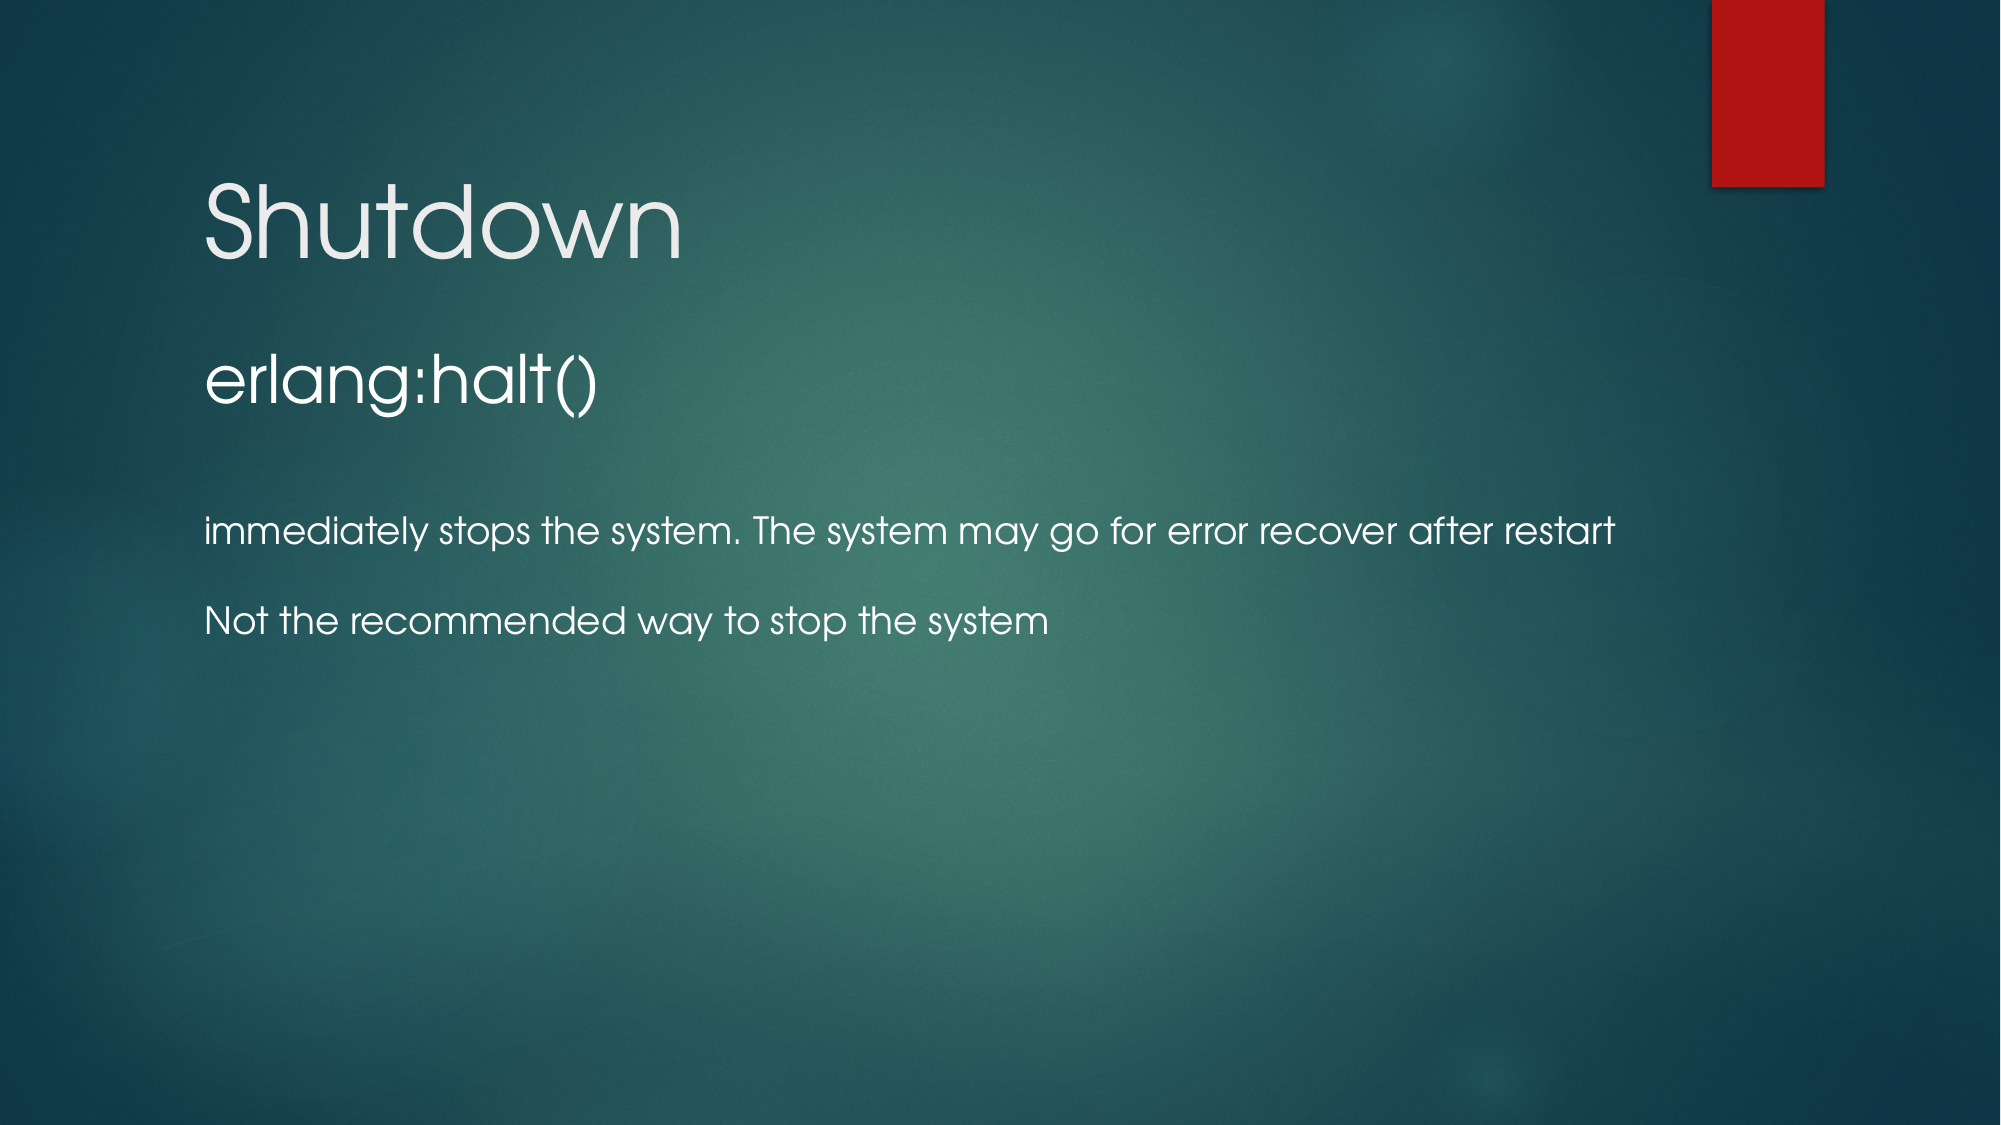

# Shutdown
erlang:halt()

immediately stops the system. The system may go for error recover after restart

Not the recommended way to stop the system